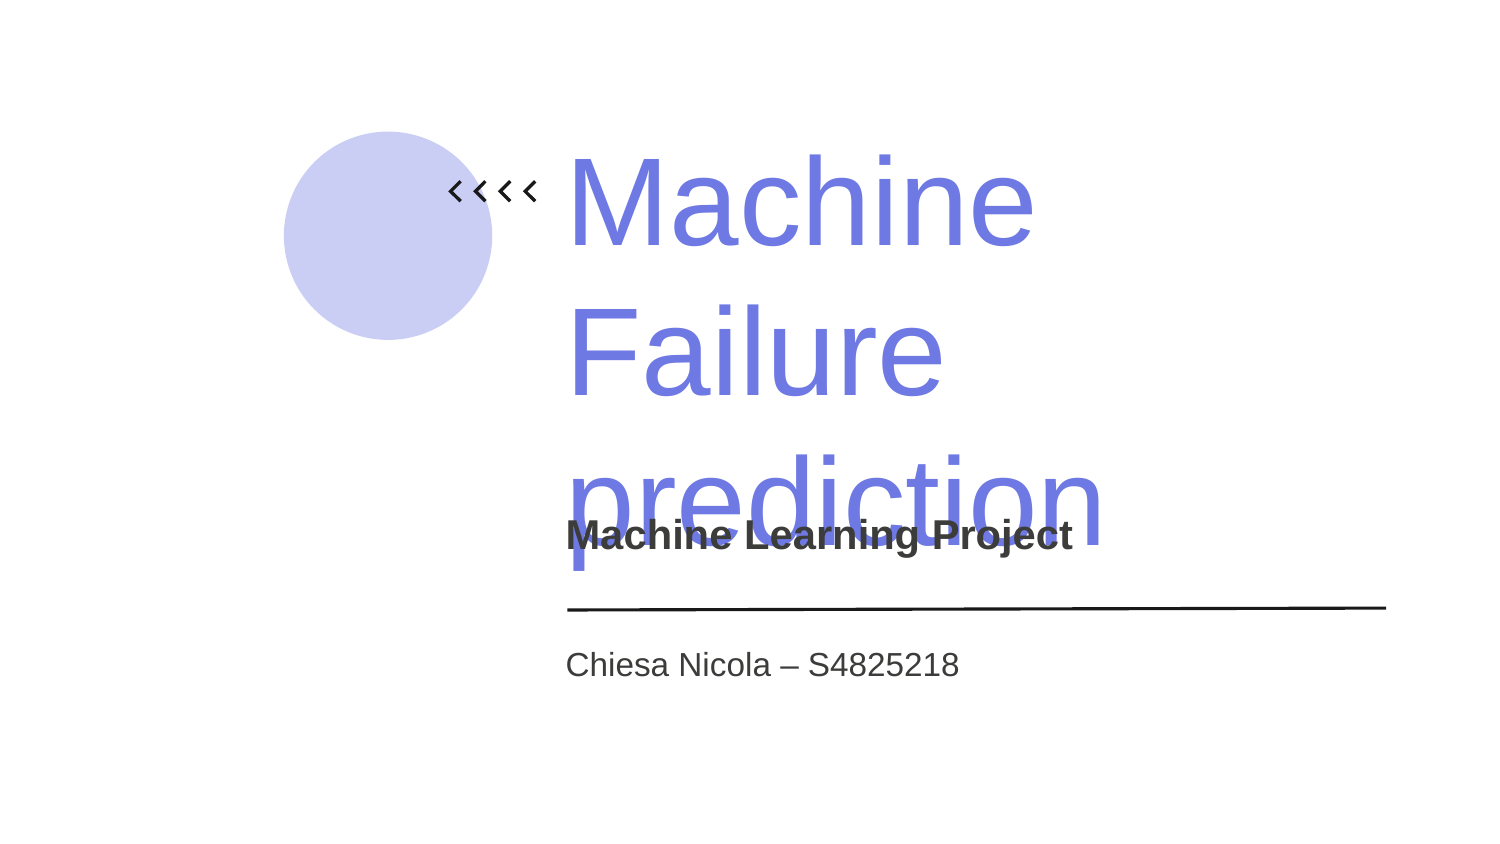

# Machine Failure prediction
Machine Learning Project
Chiesa Nicola – S4825218